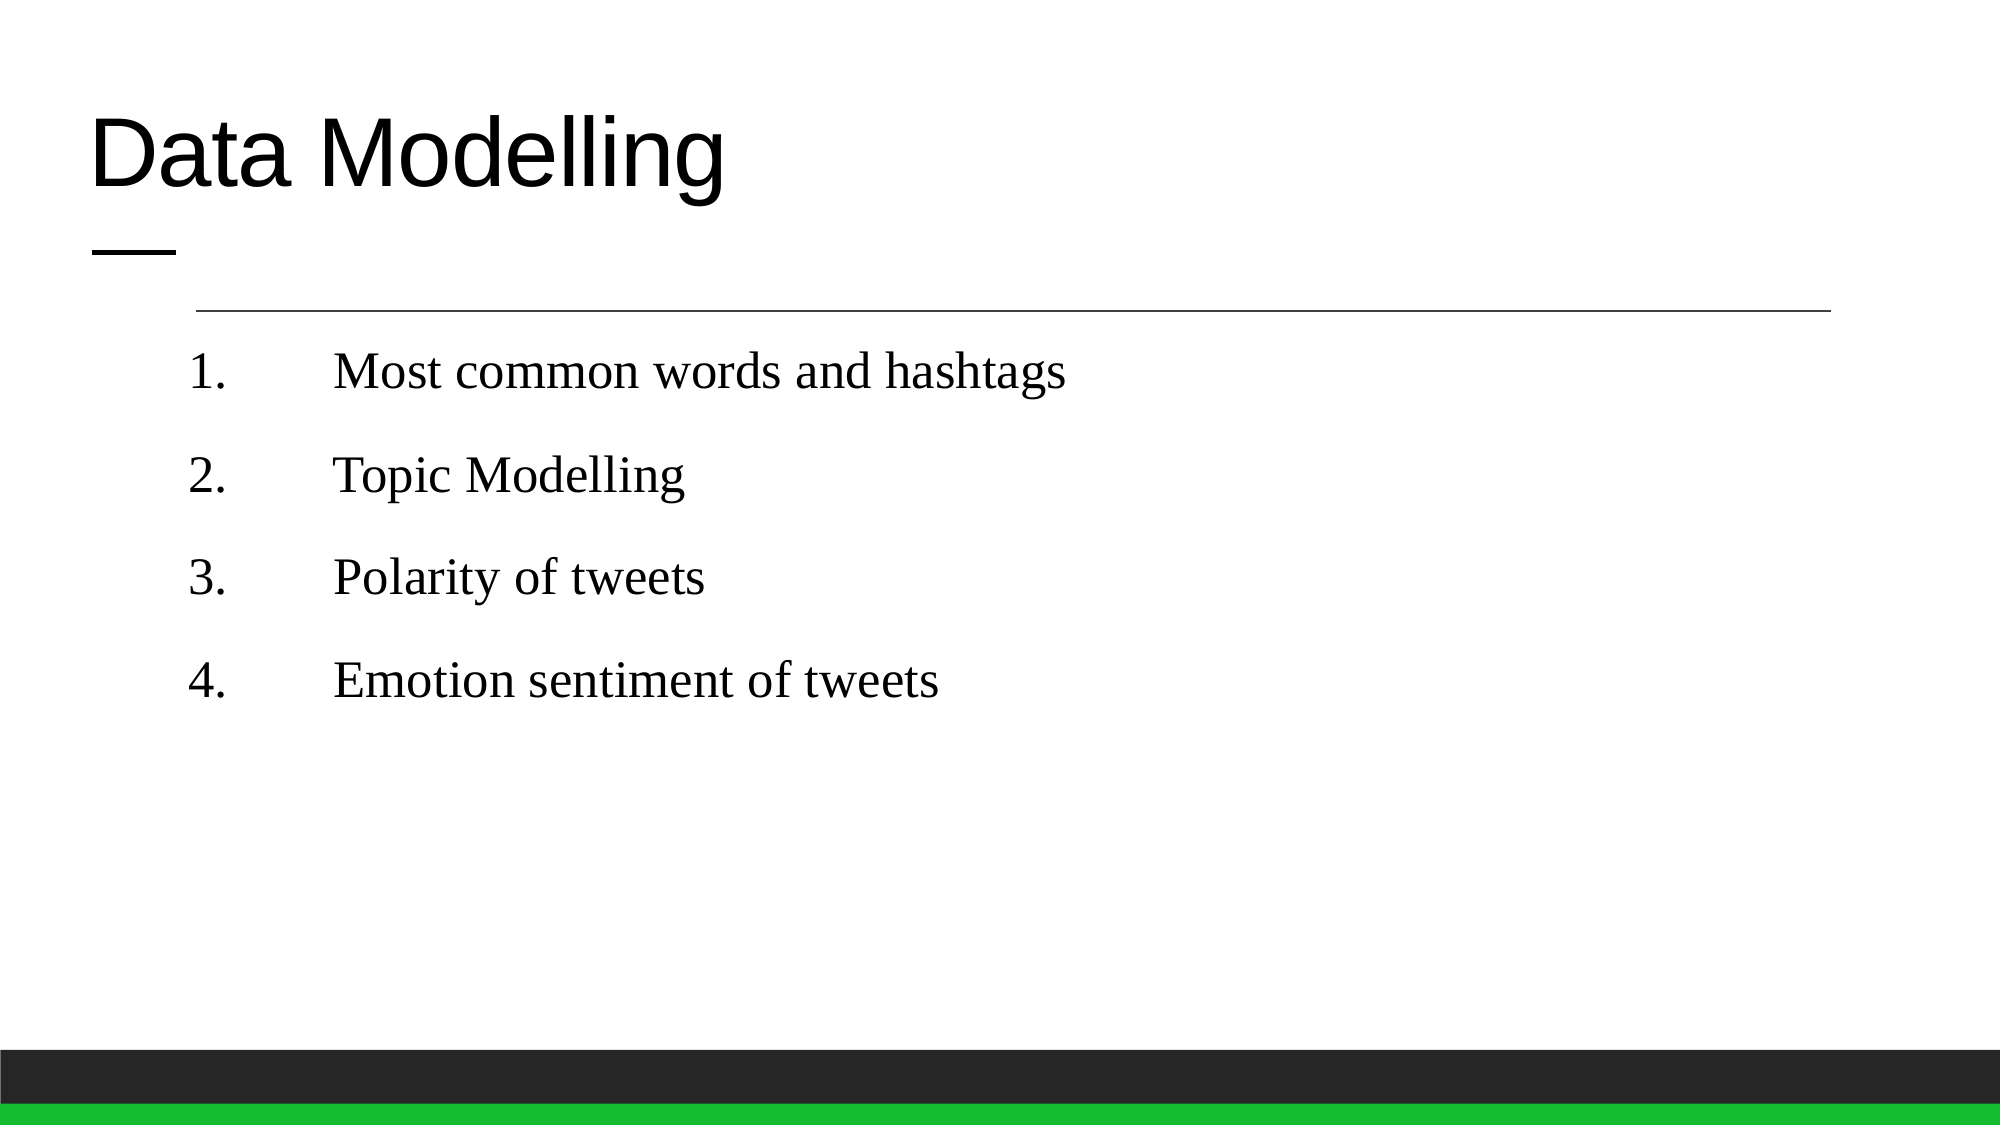

# Data Modelling
1.        Most common words and hashtags
2.        Topic Modelling
3.        Polarity of tweets
4.        Emotion sentiment of tweets